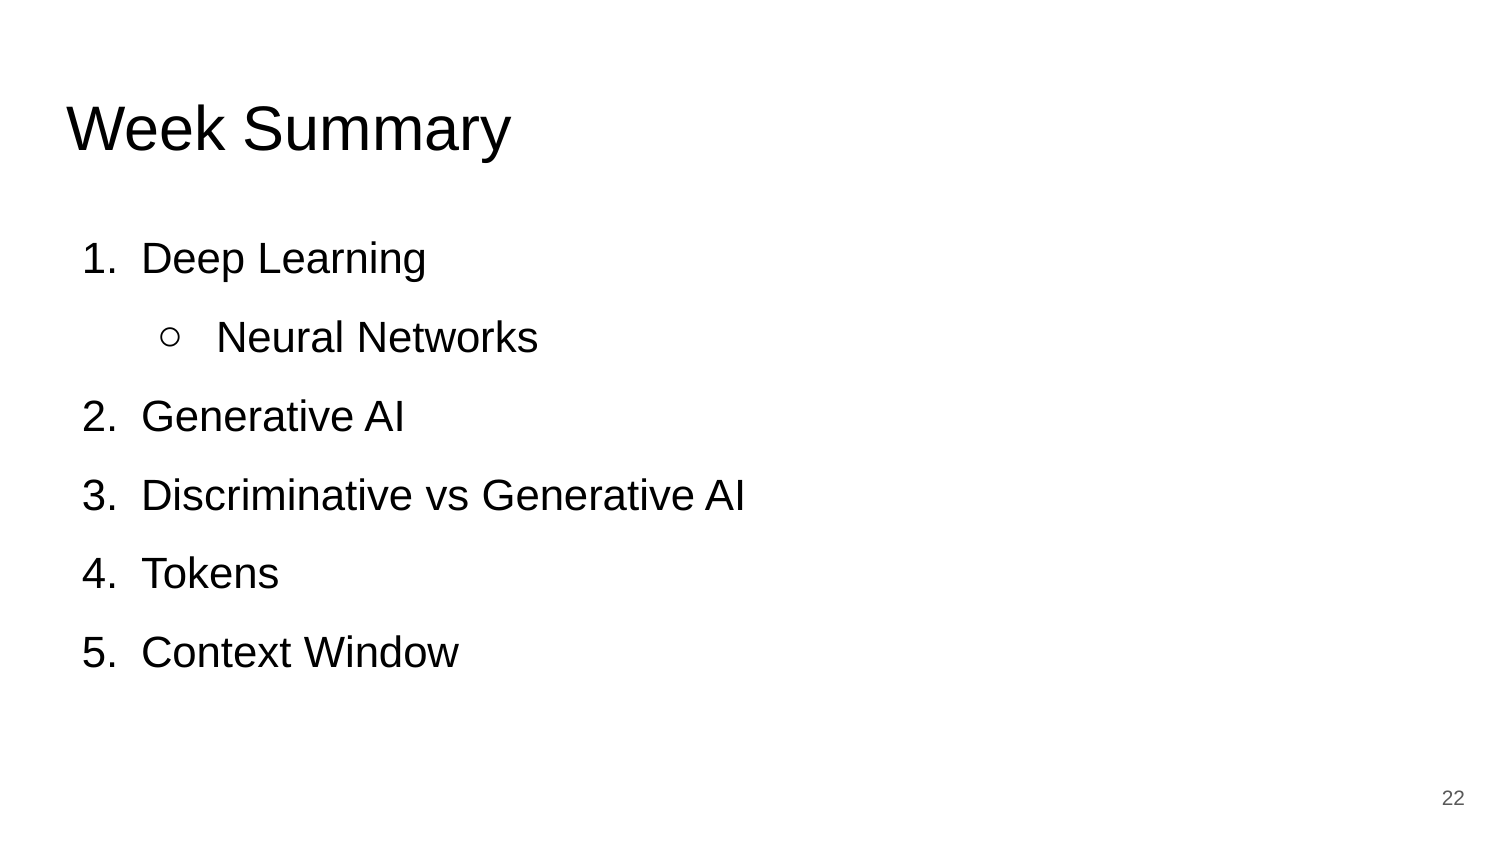

# Week Summary
Deep Learning
Neural Networks
Generative AI
Discriminative vs Generative AI
Tokens
Context Window
22